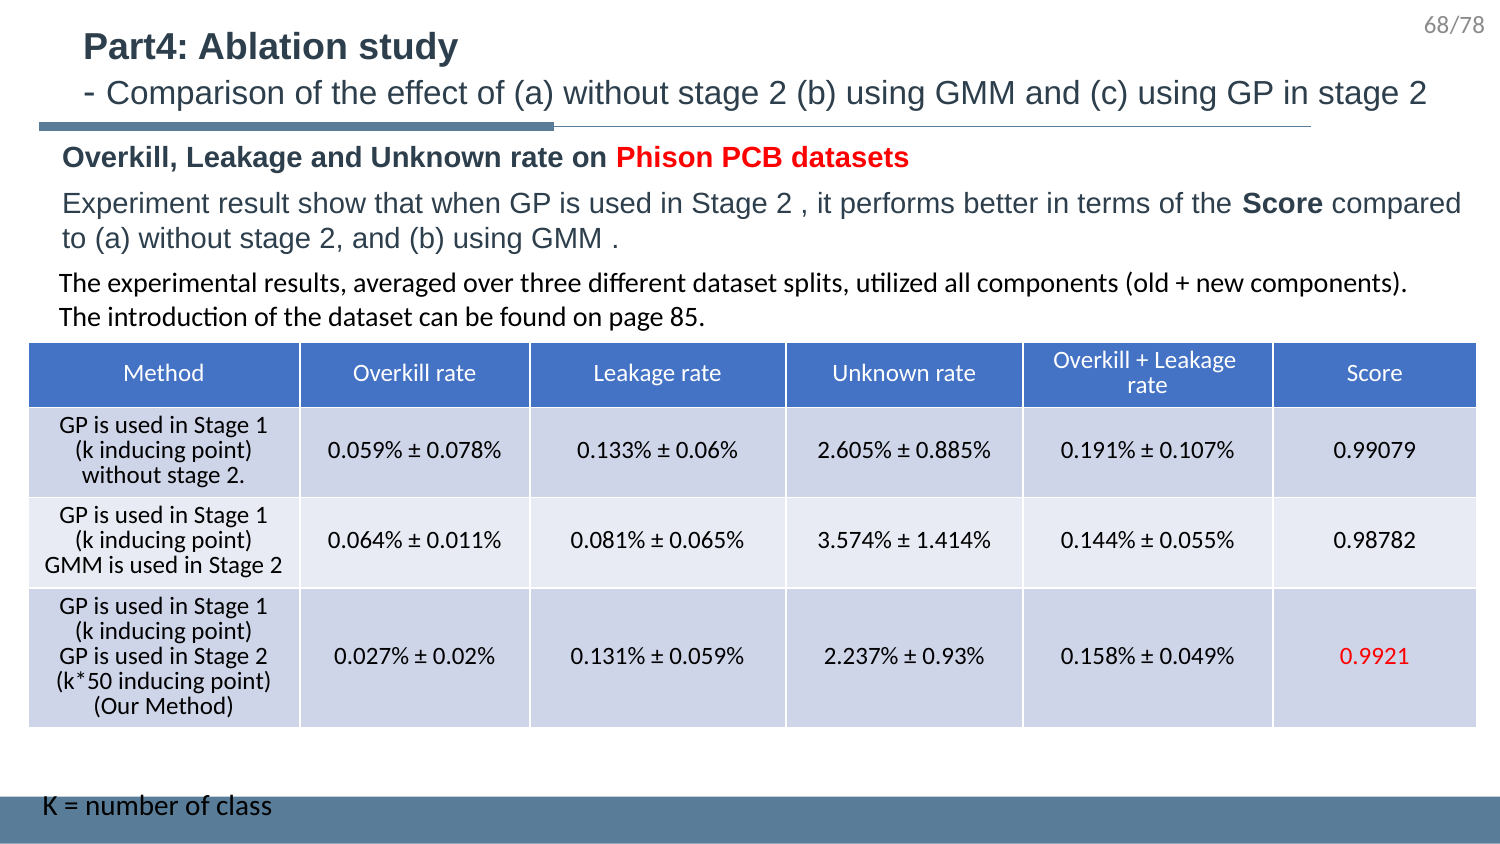

68
/78
Part4: Ablation study
- Comparison of the effect of (a) without stage 2 (b) using GMM and (c) using GP in stage 2
Overkill, Leakage and Unknown rate on Phison PCB datasets
Experiment result show that when GP is used in Stage 2 , it performs better in terms of the Score compared to (a) without stage 2, and (b) using GMM .
The experimental results, averaged over three different dataset splits, utilized all components (old + new components).
The introduction of the dataset can be found on page 85.
| Method | Overkill rate | Leakage rate | Unknown rate | Overkill + Leakage rate | Score |
| --- | --- | --- | --- | --- | --- |
| GP is used in Stage 1 (k inducing point) without stage 2. | 0.059% ± 0.078% | 0.133% ± 0.06% | 2.605% ± 0.885% | 0.191% ± 0.107% | 0.99079 |
| GP is used in Stage 1 (k inducing point) GMM is used in Stage 2 | 0.064% ± 0.011% | 0.081% ± 0.065% | 3.574% ± 1.414% | 0.144% ± 0.055% | 0.98782 |
| GP is used in Stage 1 (k inducing point) GP is used in Stage 2 (k\*50 inducing point) (Our Method) | 0.027% ± 0.02% | 0.131% ± 0.059% | 2.237% ± 0.93% | 0.158% ± 0.049% | 0.9921 |
K = number of class